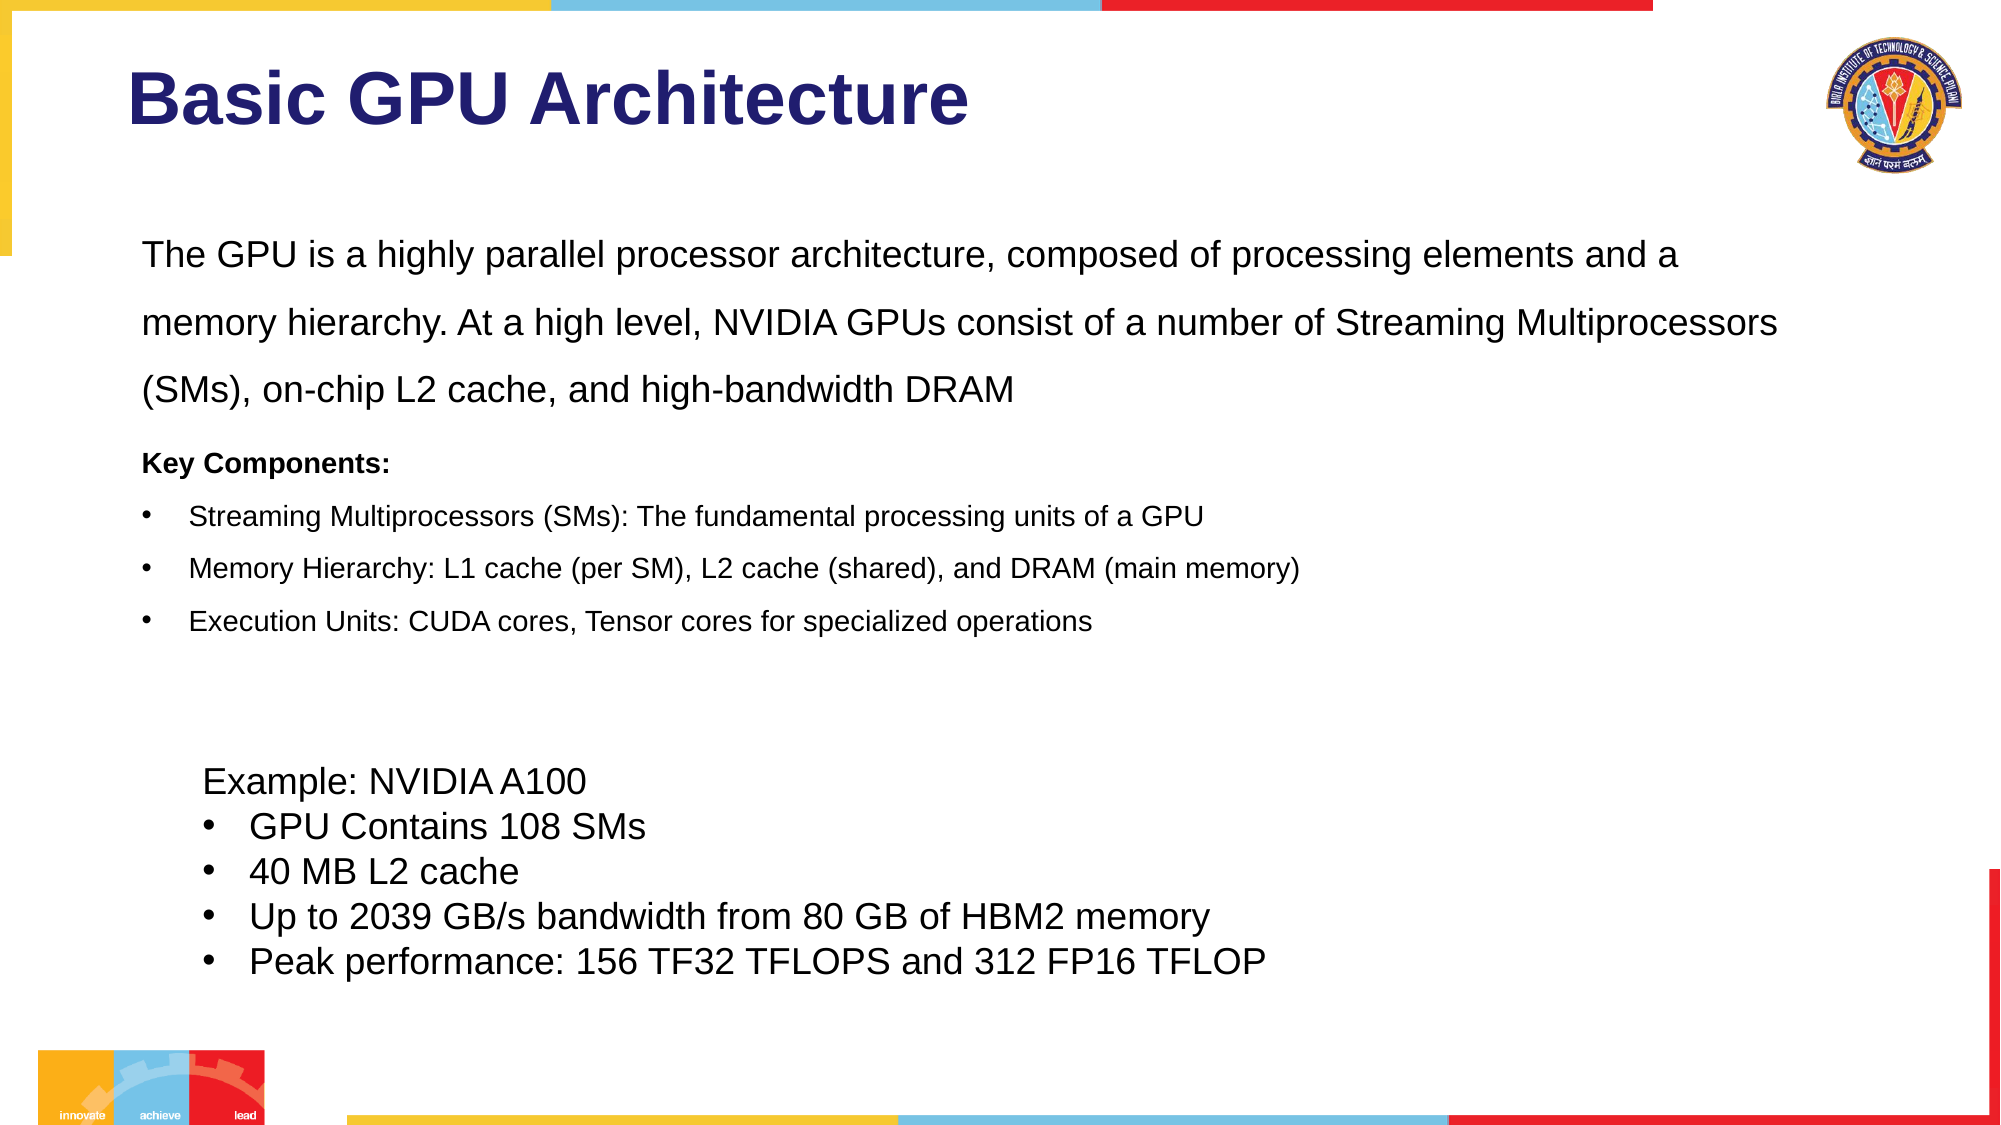

# Basic GPU Architecture
The GPU is a highly parallel processor architecture, composed of processing elements and a memory hierarchy. At a high level, NVIDIA GPUs consist of a number of Streaming Multiprocessors (SMs), on-chip L2 cache, and high-bandwidth DRAM
Key Components:
Streaming Multiprocessors (SMs): The fundamental processing units of a GPU
Memory Hierarchy: L1 cache (per SM), L2 cache (shared), and DRAM (main memory)
Execution Units: CUDA cores, Tensor cores for specialized operations
Example: NVIDIA A100
GPU Contains 108 SMs
40 MB L2 cache
Up to 2039 GB/s bandwidth from 80 GB of HBM2 memory
Peak performance: 156 TF32 TFLOPS and 312 FP16 TFLOP